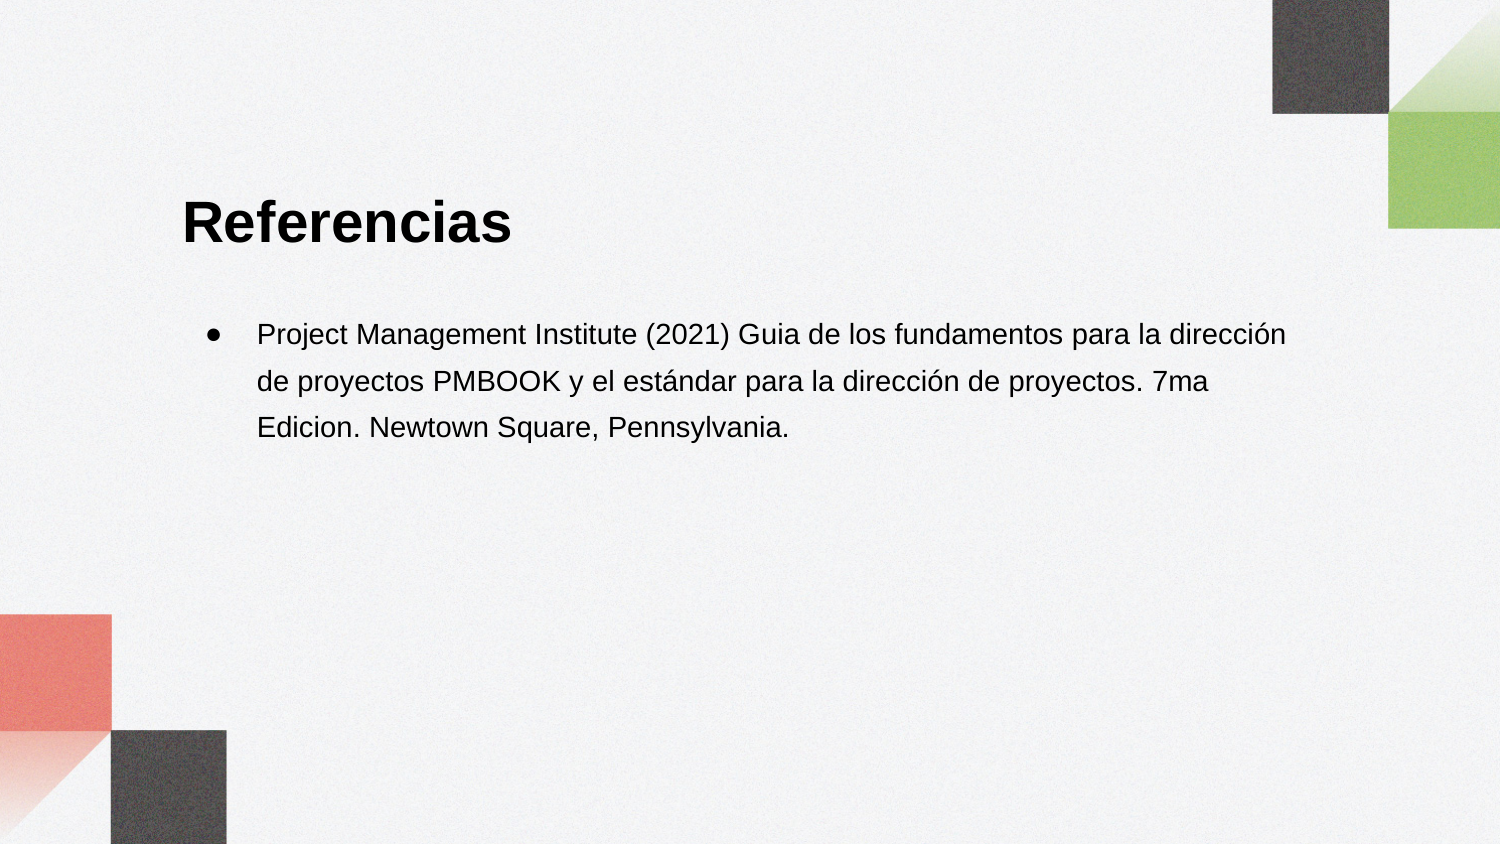

Referencias

Project Management Institute (2021) Guia de los fundamentos para la dirección de proyectos PMBOOK y el estándar para la dirección de proyectos. 7ma Edicion. Newtown Square, Pennsylvania.